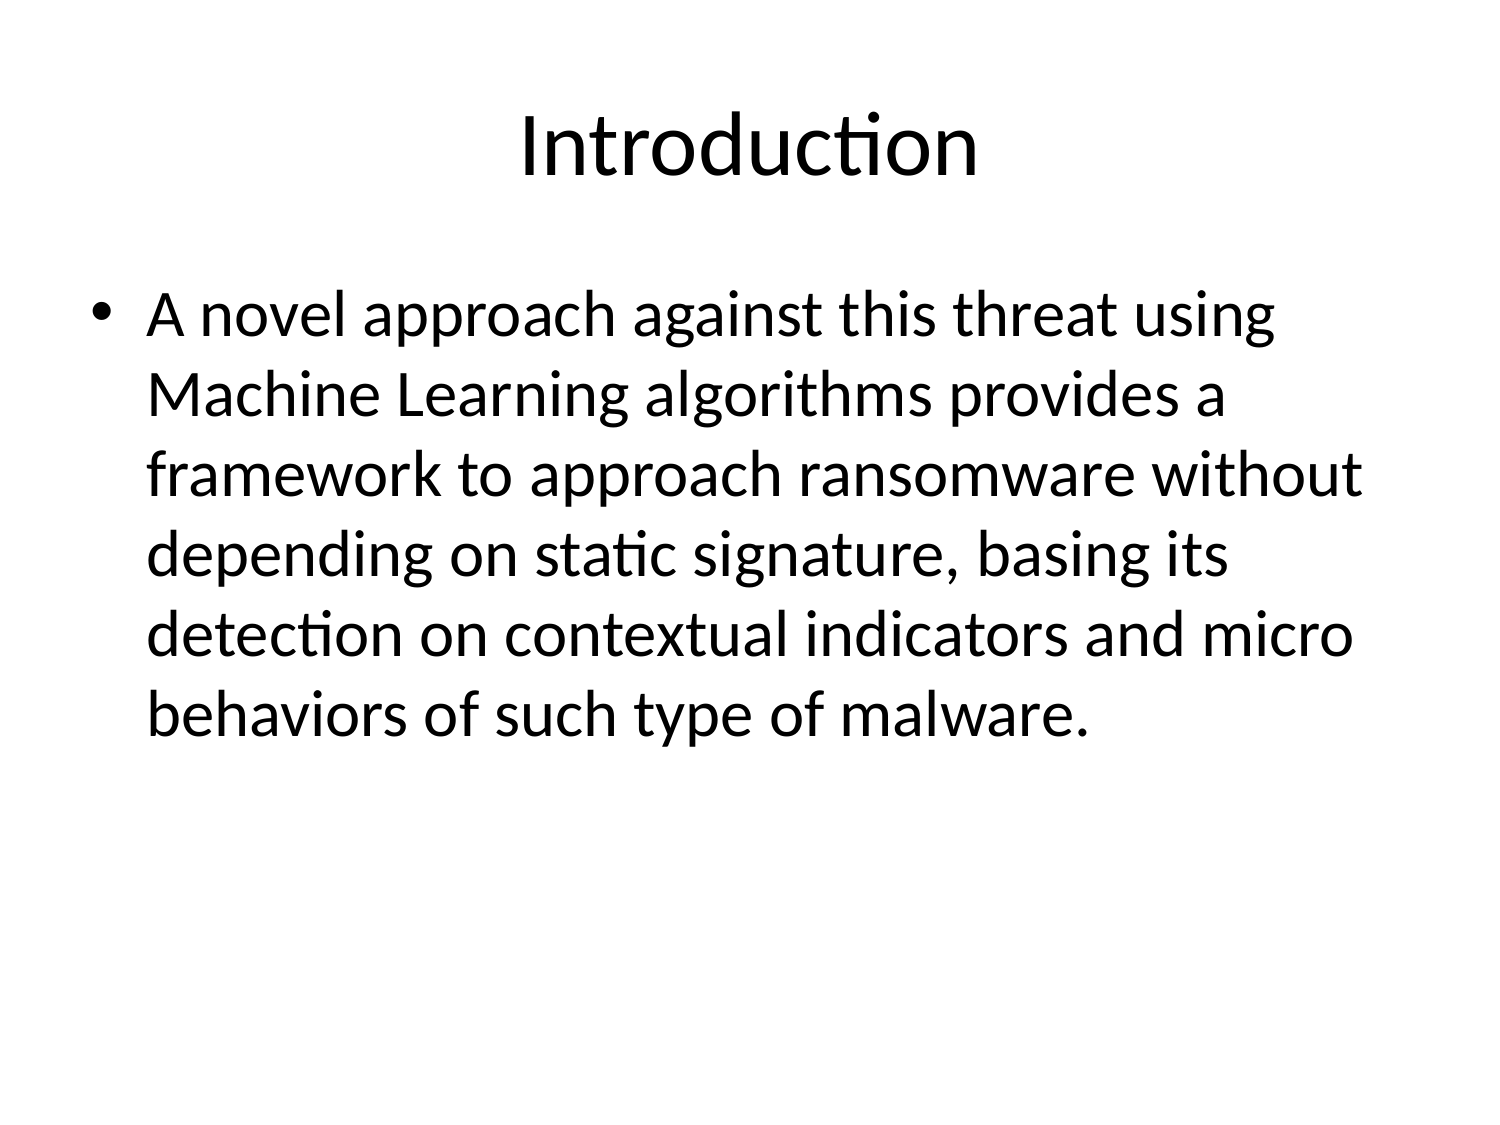

# Introduction
A novel approach against this threat using Machine Learning algorithms provides a framework to approach ransomware without depending on static signature, basing its detection on contextual indicators and micro behaviors of such type of malware.